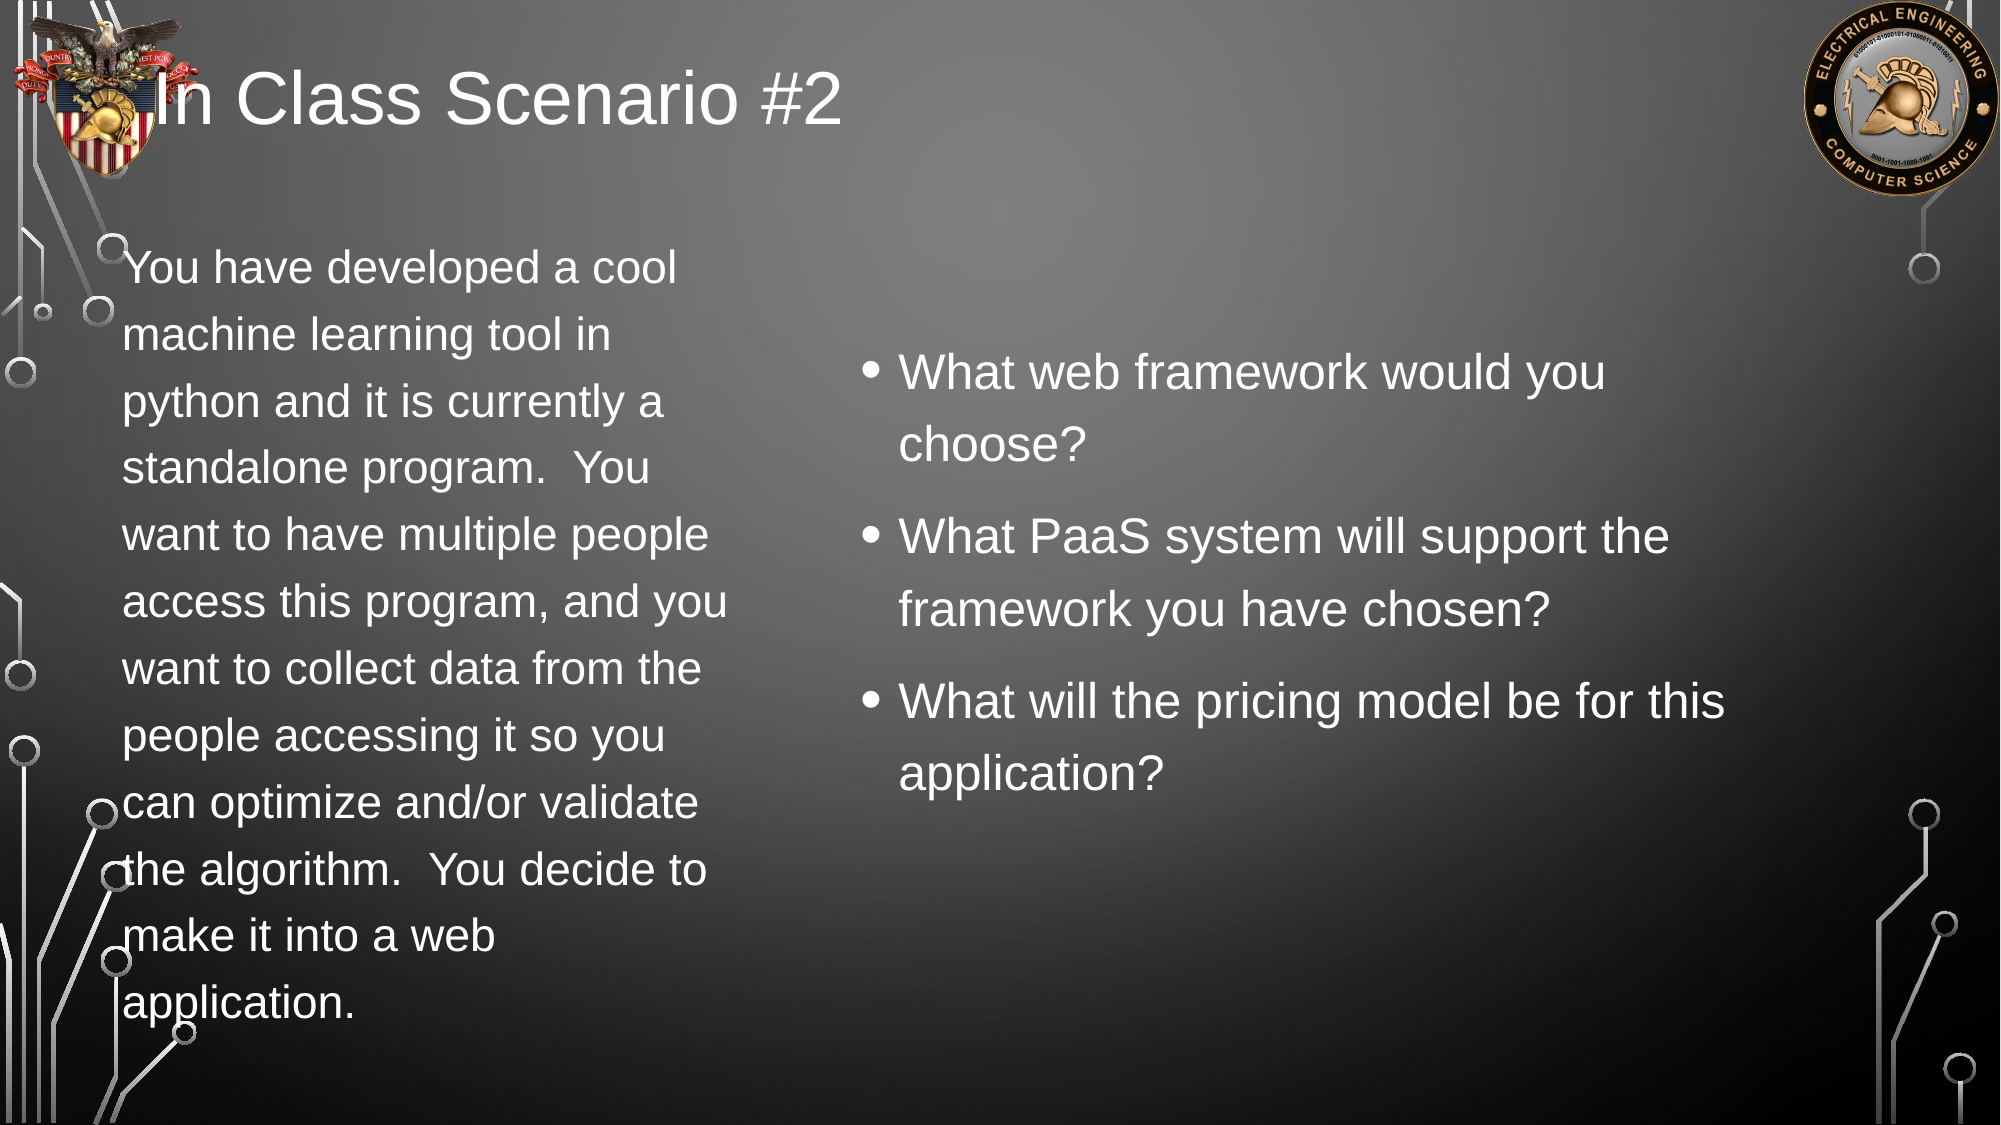

# In Class Scenario #2

What web framework would you choose?
What PaaS system will support the framework you have chosen?
What will the pricing model be for this application?

You have developed a cool machine learning tool in python and it is currently a standalone program.  You want to have multiple people access this program, and you want to collect data from the people accessing it so you can optimize and/or validate the algorithm.  You decide to make it into a web application.